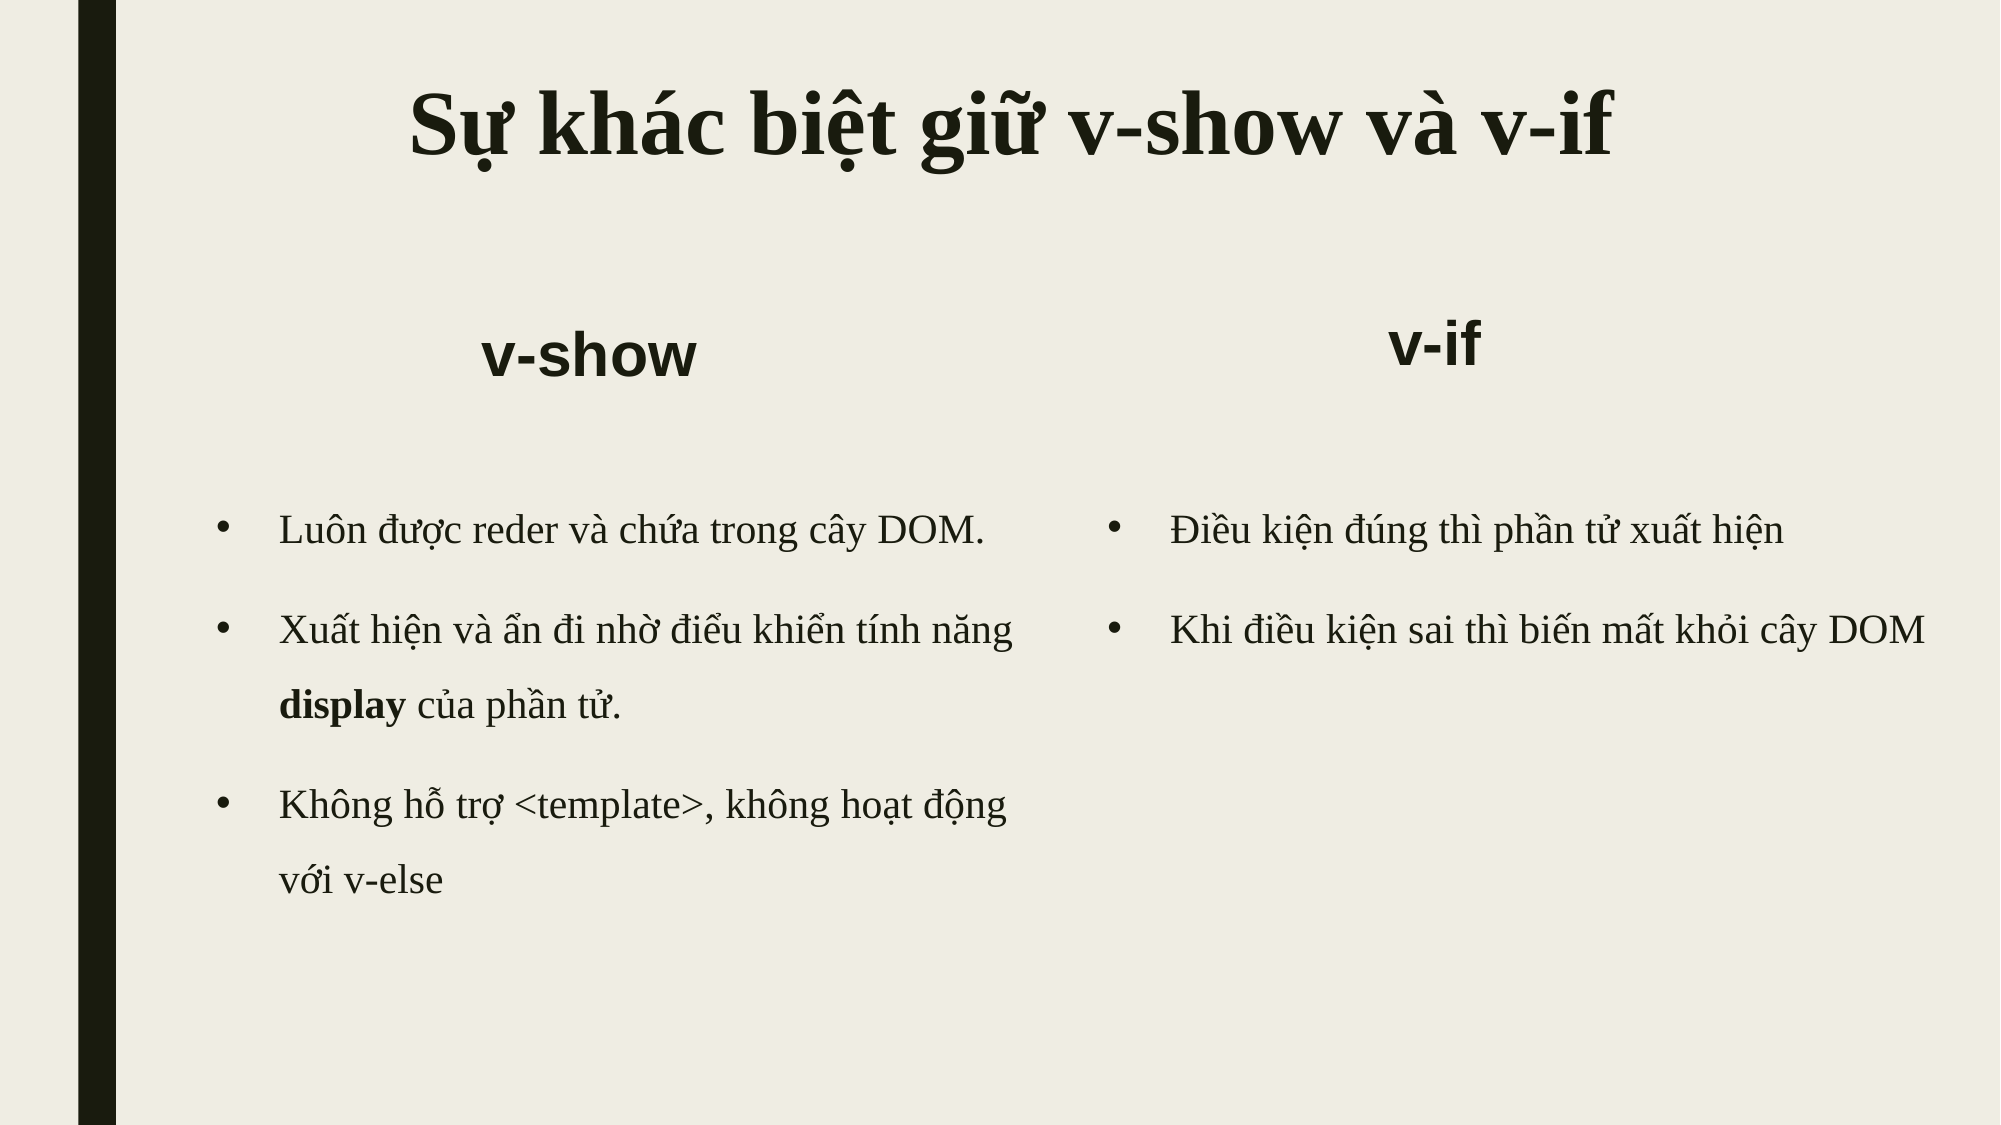

# Sự khác biệt giữ v-show và v-if
v-if
v-show
Luôn được reder và chứa trong cây DOM.
Xuất hiện và ẩn đi nhờ điểu khiển tính năng display của phần tử.
Không hỗ trợ <template>, không hoạt động với v-else
Điều kiện đúng thì phần tử xuất hiện
Khi điều kiện sai thì biến mất khỏi cây DOM